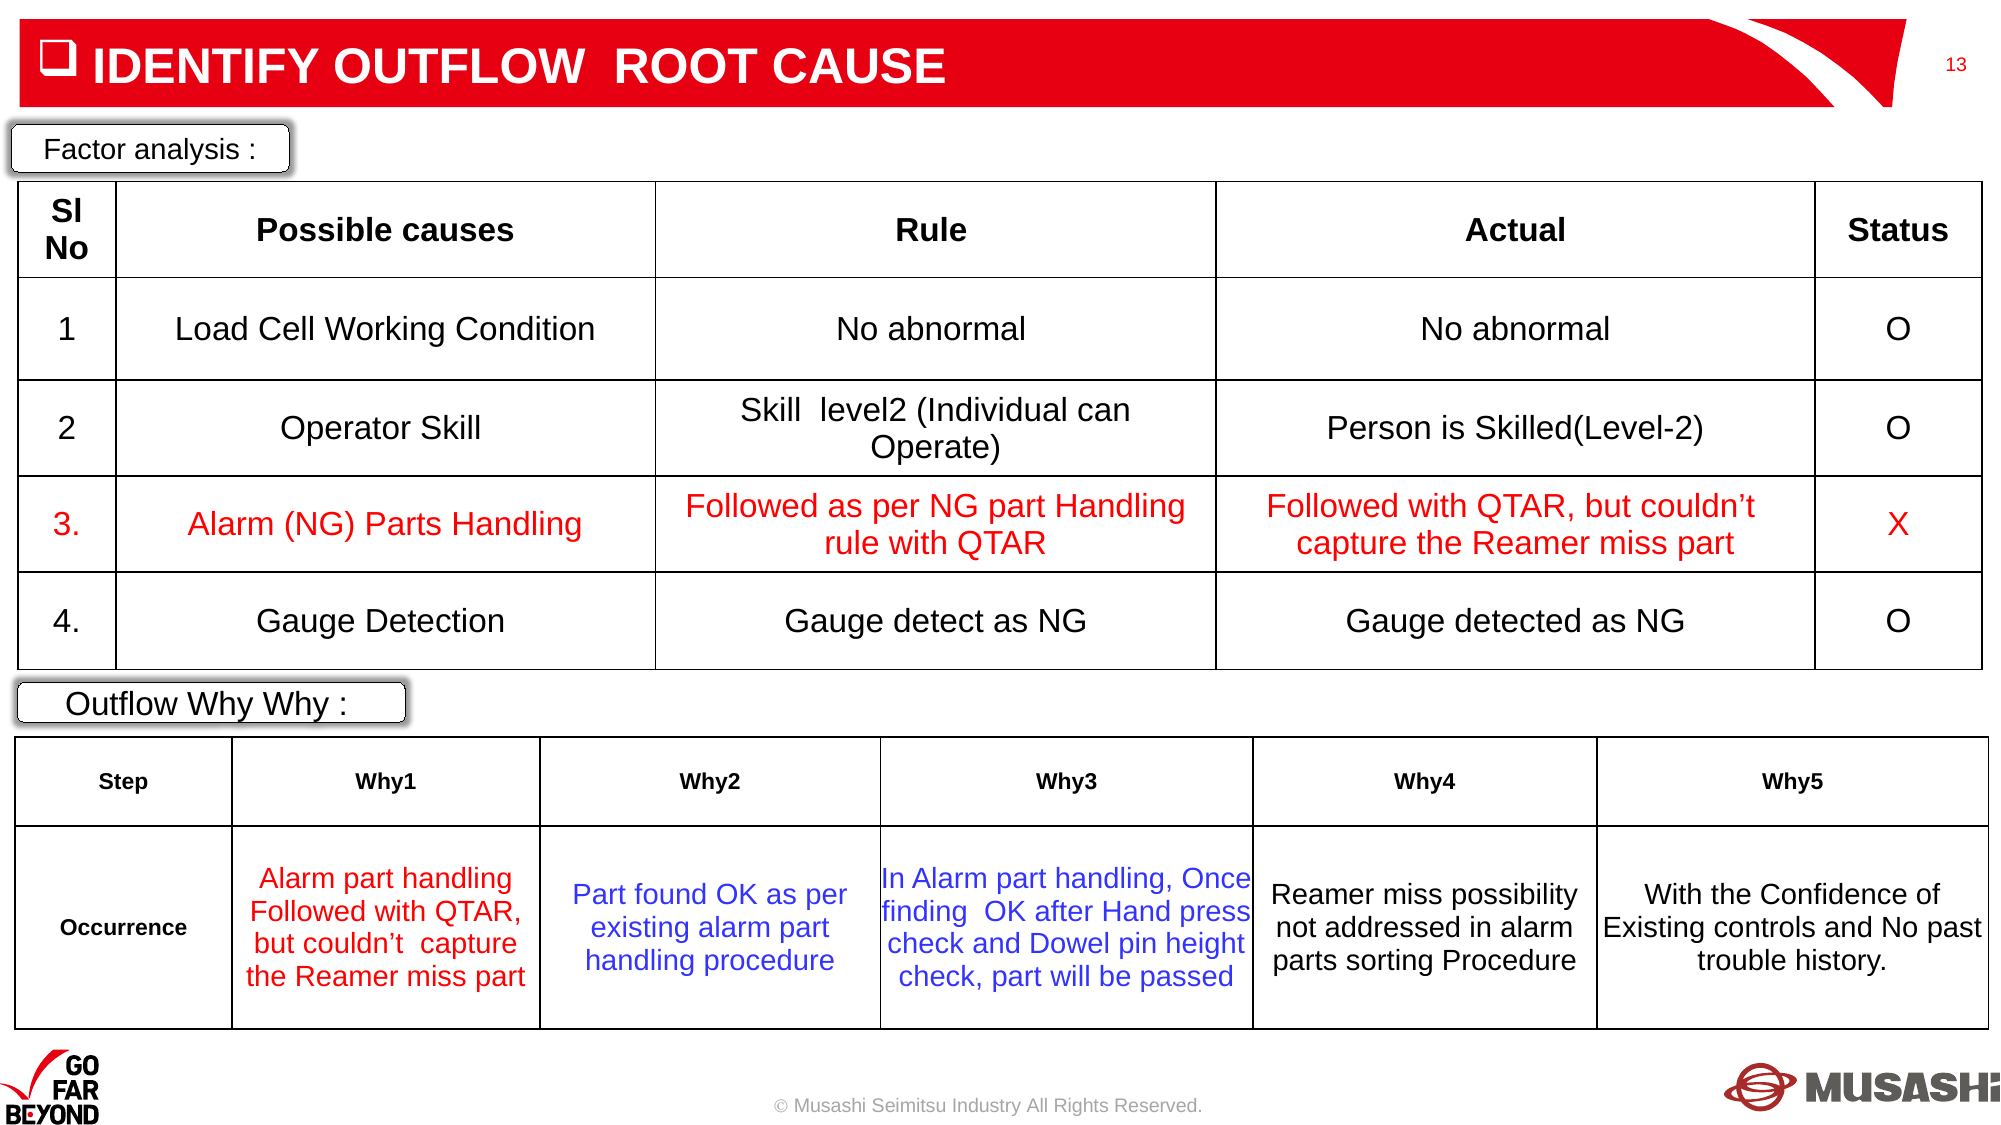

# IDENTIFY OUTFLOW  ROOT CAUSE
13
Factor analysis :
| Sl No | Possible causes | Rule | Actual | Status |
| --- | --- | --- | --- | --- |
| 1 | Load Cell Working Condition | No abnormal | No abnormal | O |
| 2 | Operator Skill | Skill level2 (Individual can Operate) | Person is Skilled(Level-2) | O |
| 3. | Alarm (NG) Parts Handling | Followed as per NG part Handling rule with QTAR | Followed with QTAR, but couldn’t capture the Reamer miss part | X |
| 4. | Gauge Detection | Gauge detect as NG | Gauge detected as NG | O |
Outflow Why Why :
| Step | Why1 | Why2 | Why3 | Why4 | Why5 |
| --- | --- | --- | --- | --- | --- |
| Occurrence | Alarm part handling Followed with QTAR, but couldn’t capture the Reamer miss part | Part found OK as per existing alarm part handling procedure | In Alarm part handling, Once finding OK after Hand press check and Dowel pin height check, part will be passed | Reamer miss possibility not addressed in alarm parts sorting Procedure | With the Confidence of Existing controls and No past trouble history. |